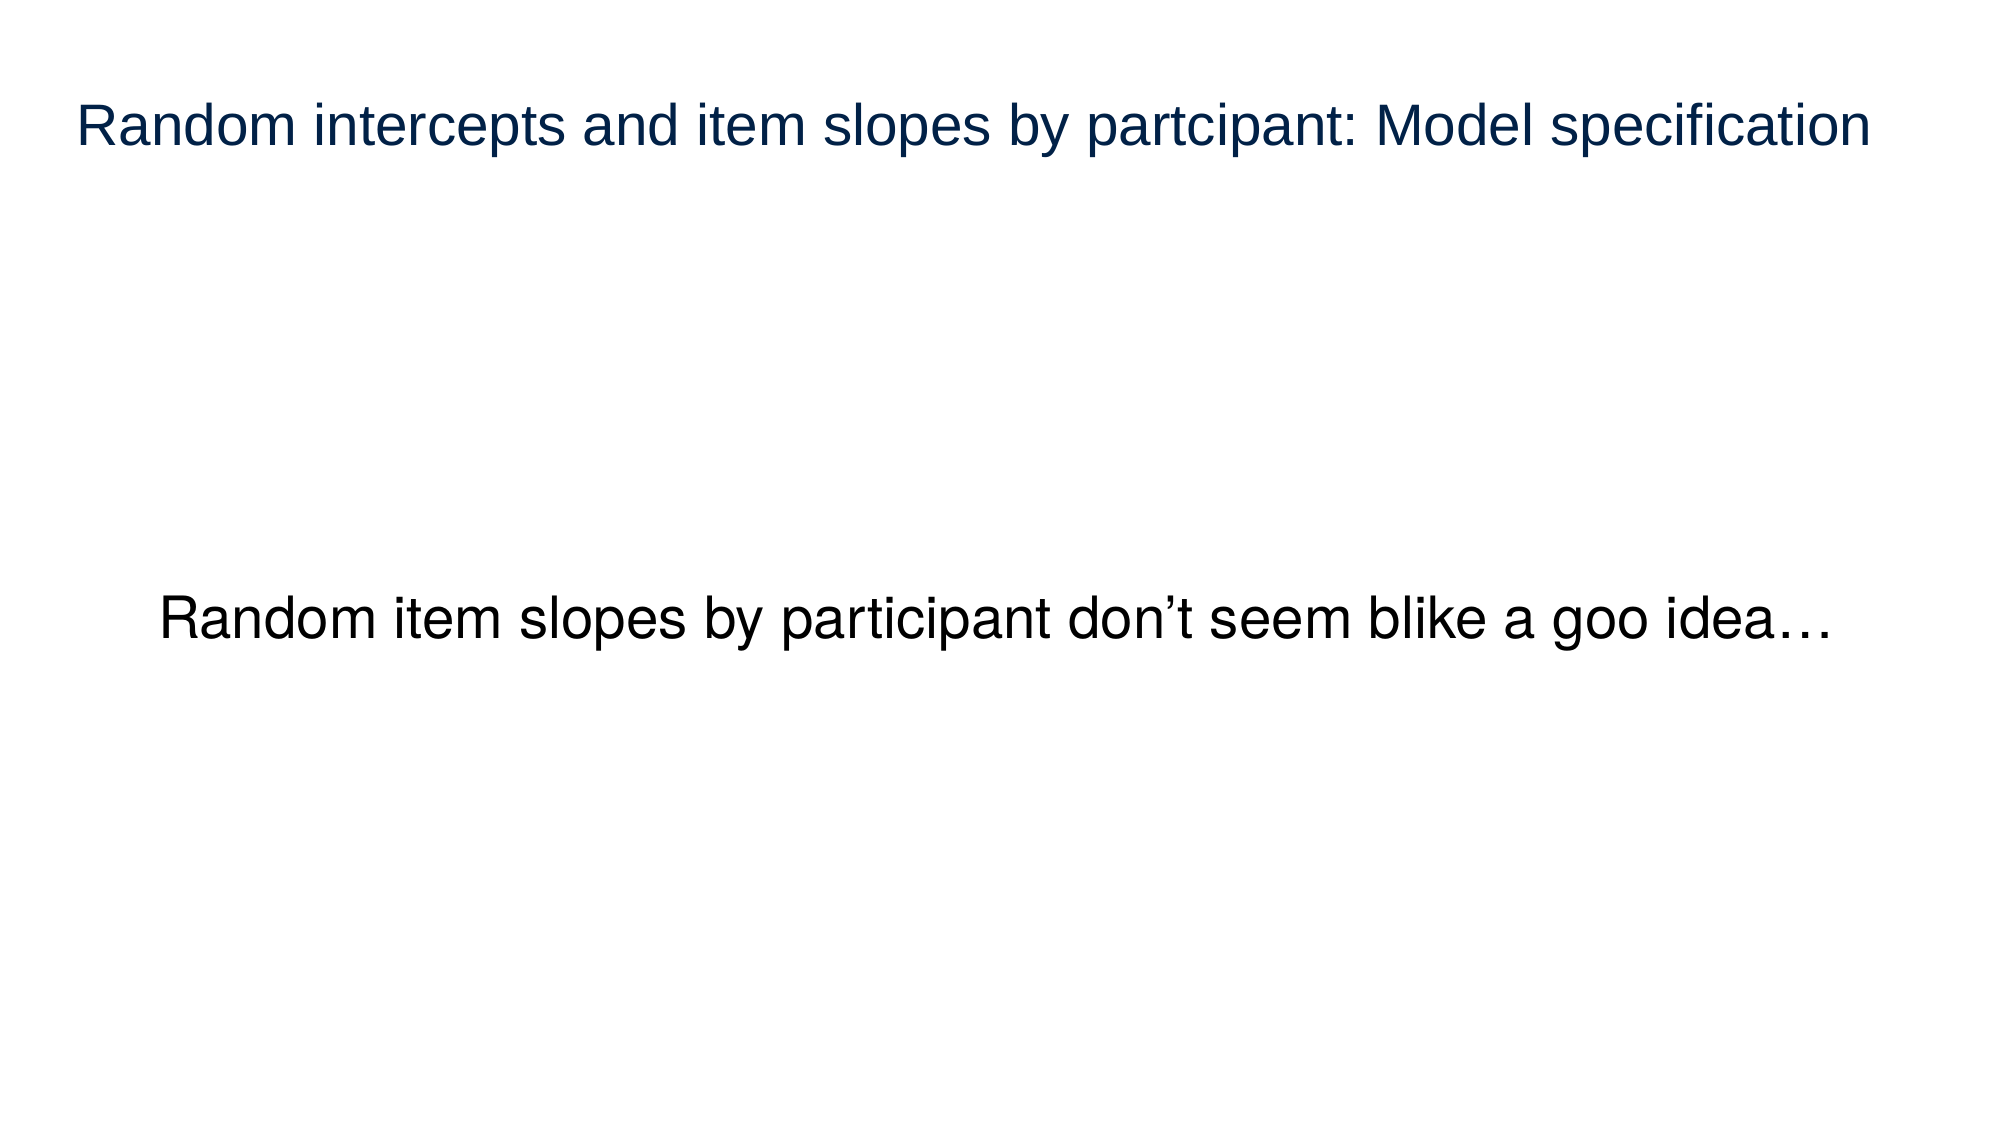

# Random intercepts and item slopes by partcipant: Model specification
Random item slopes by participant don’t seem blike a goo idea…